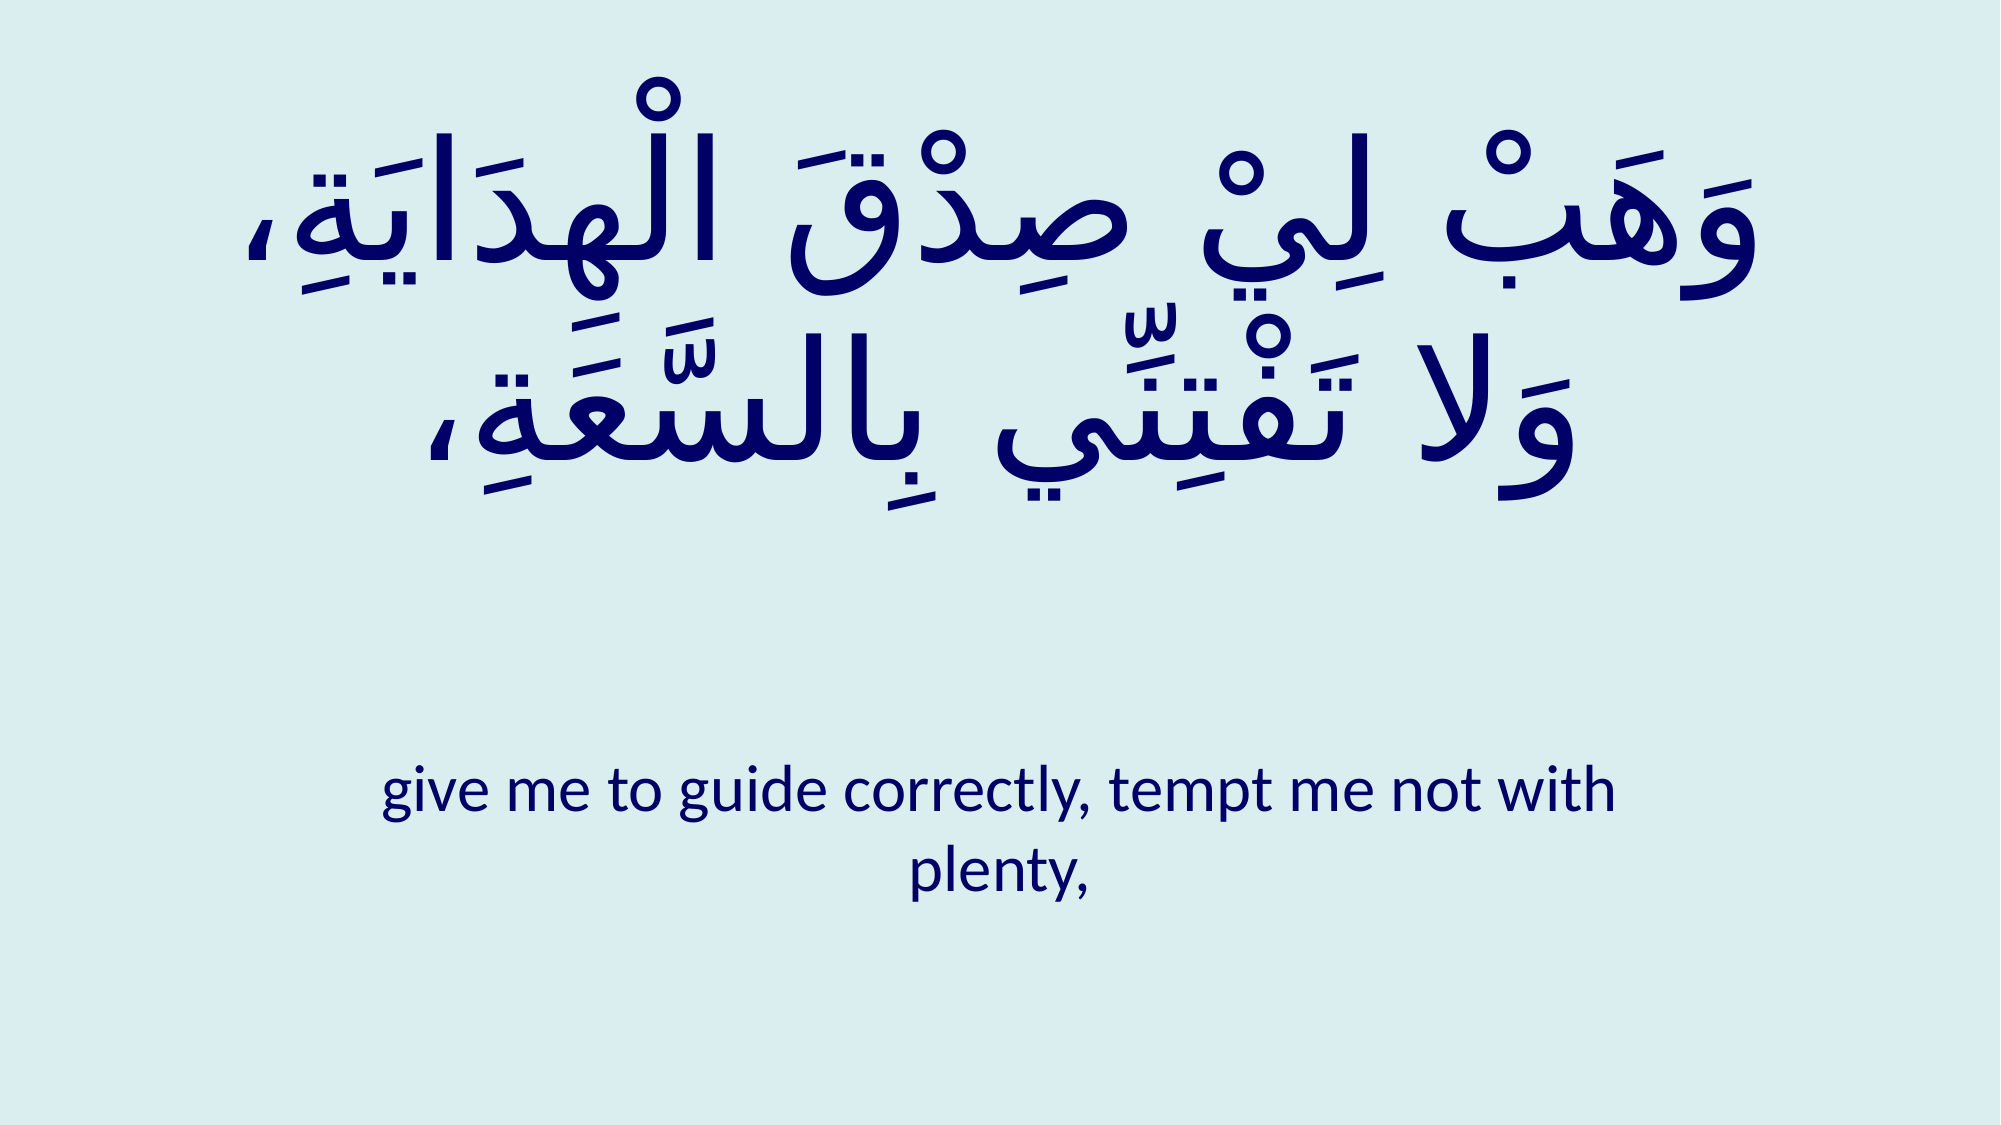

# وَهَبْ لِيْ صِدْقَ الْهِدَايَةِ، وَلا تَفْتِنِّي بِالسَّعَةِ،
give me to guide correctly, tempt me not with plenty,